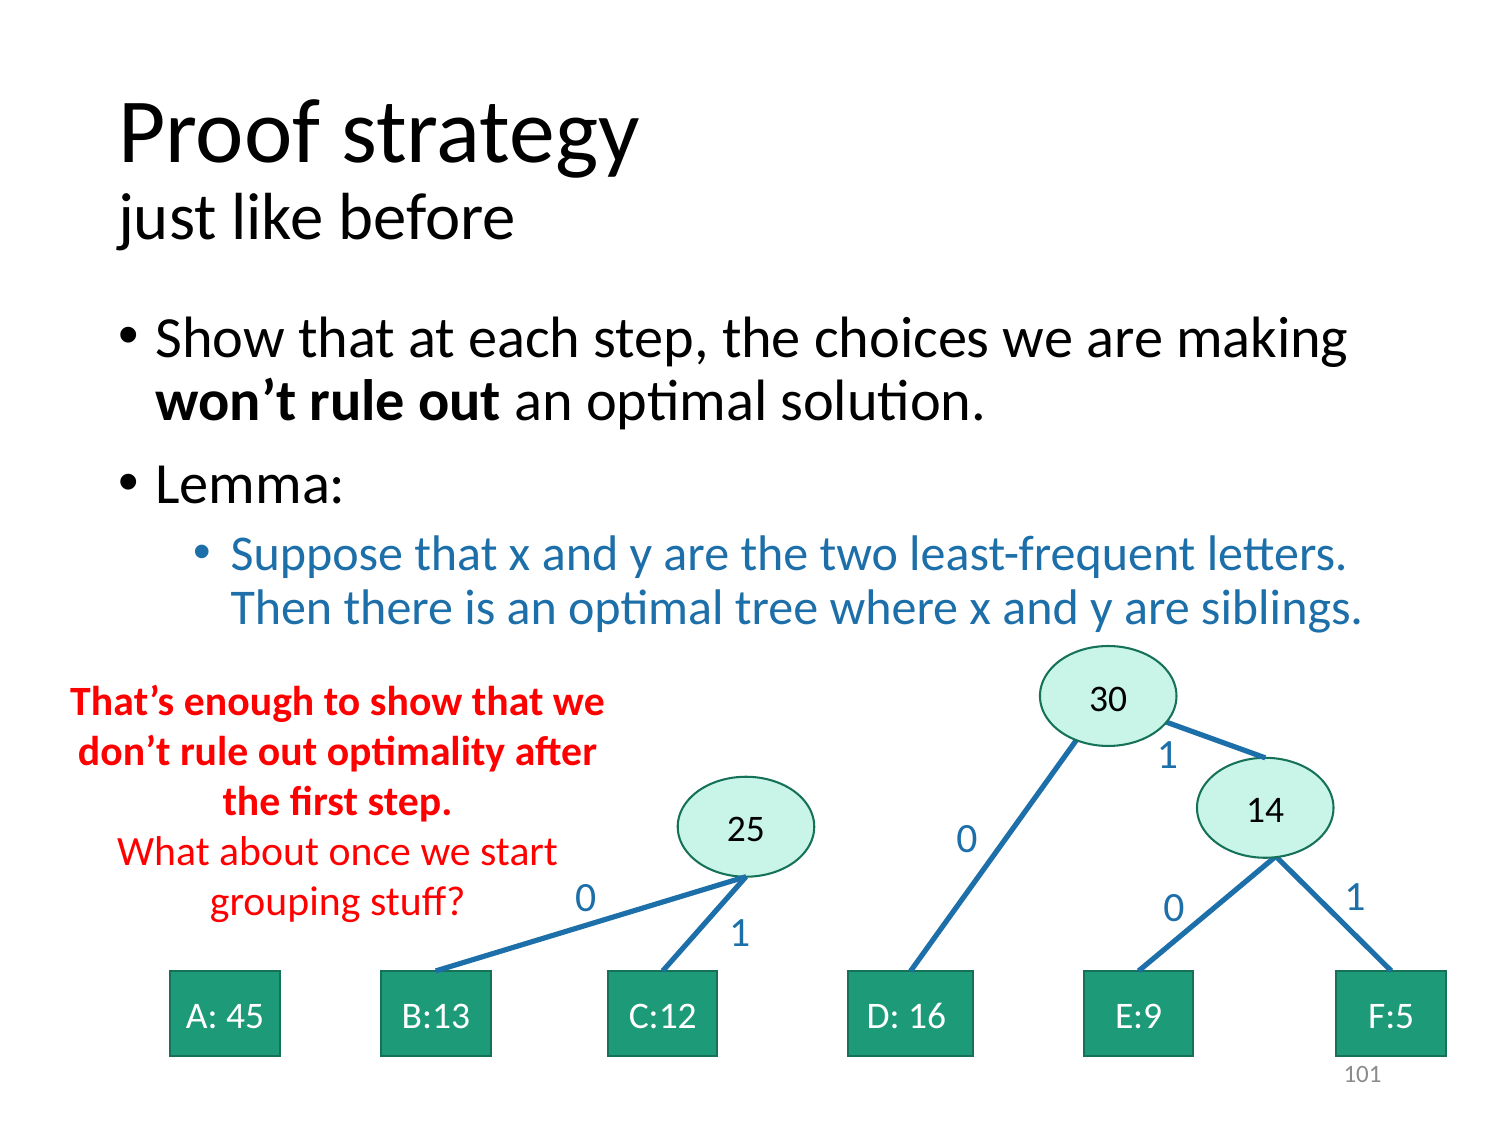

# Proof strategy just like before
Show that at each step, the choices we are making won’t rule out an optimal solution.
Lemma:
Suppose that x and y are the two least-frequent letters.  Then there is an optimal tree where x and y are siblings.

30
That’s enough to show that we don’t rule out optimality after the first step.
What about once we start grouping stuff?

1
14
25
0
1
0
0
1
A: 45
B:13
C:12
E:9
F:5
D: 16
101